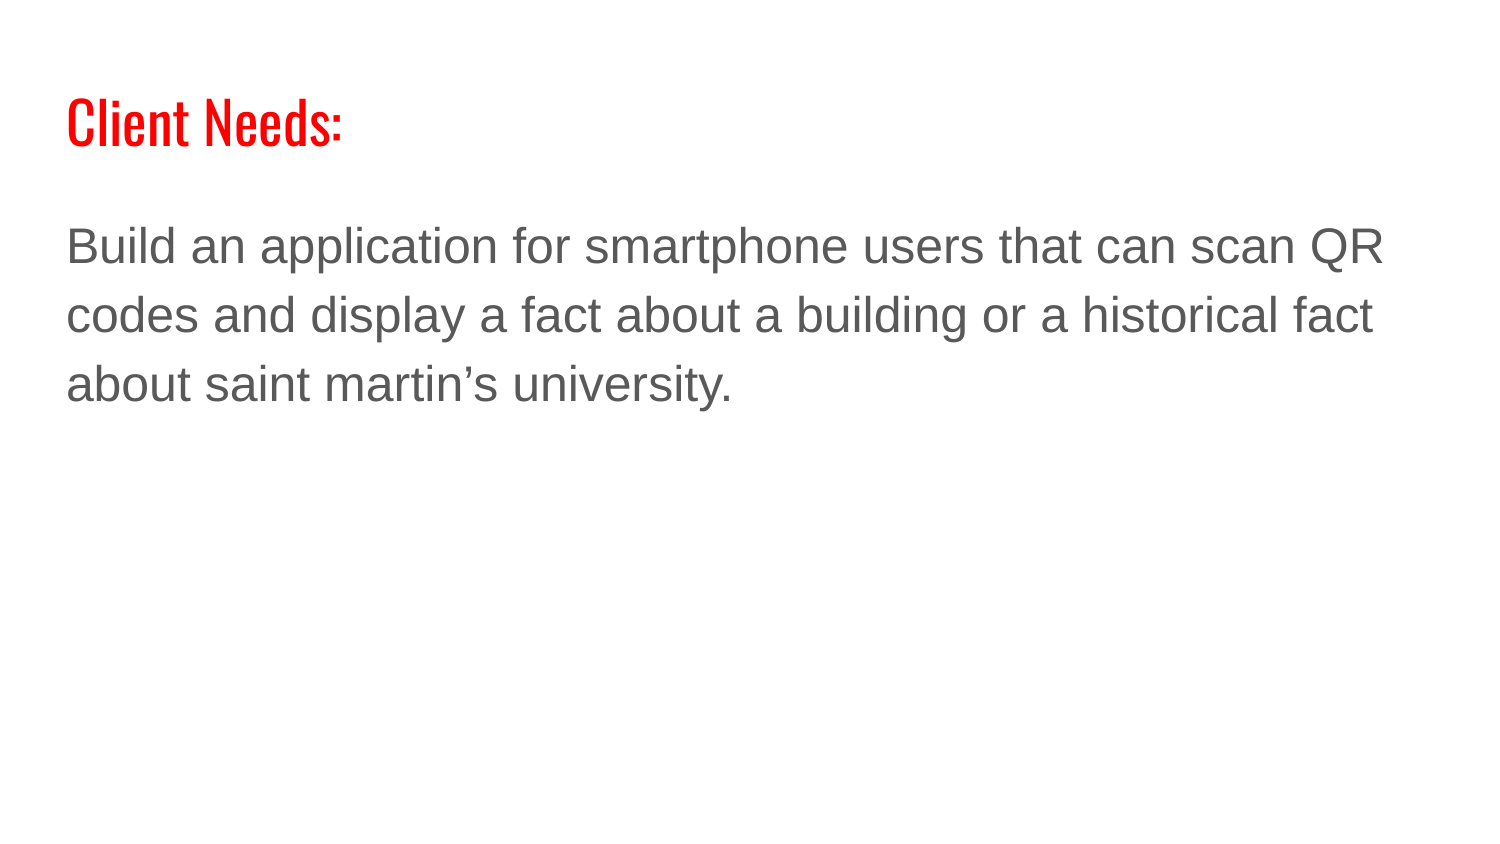

# Client Needs:
Build an application for smartphone users that can scan QR codes and display a fact about a building or a historical fact about saint martin’s university.